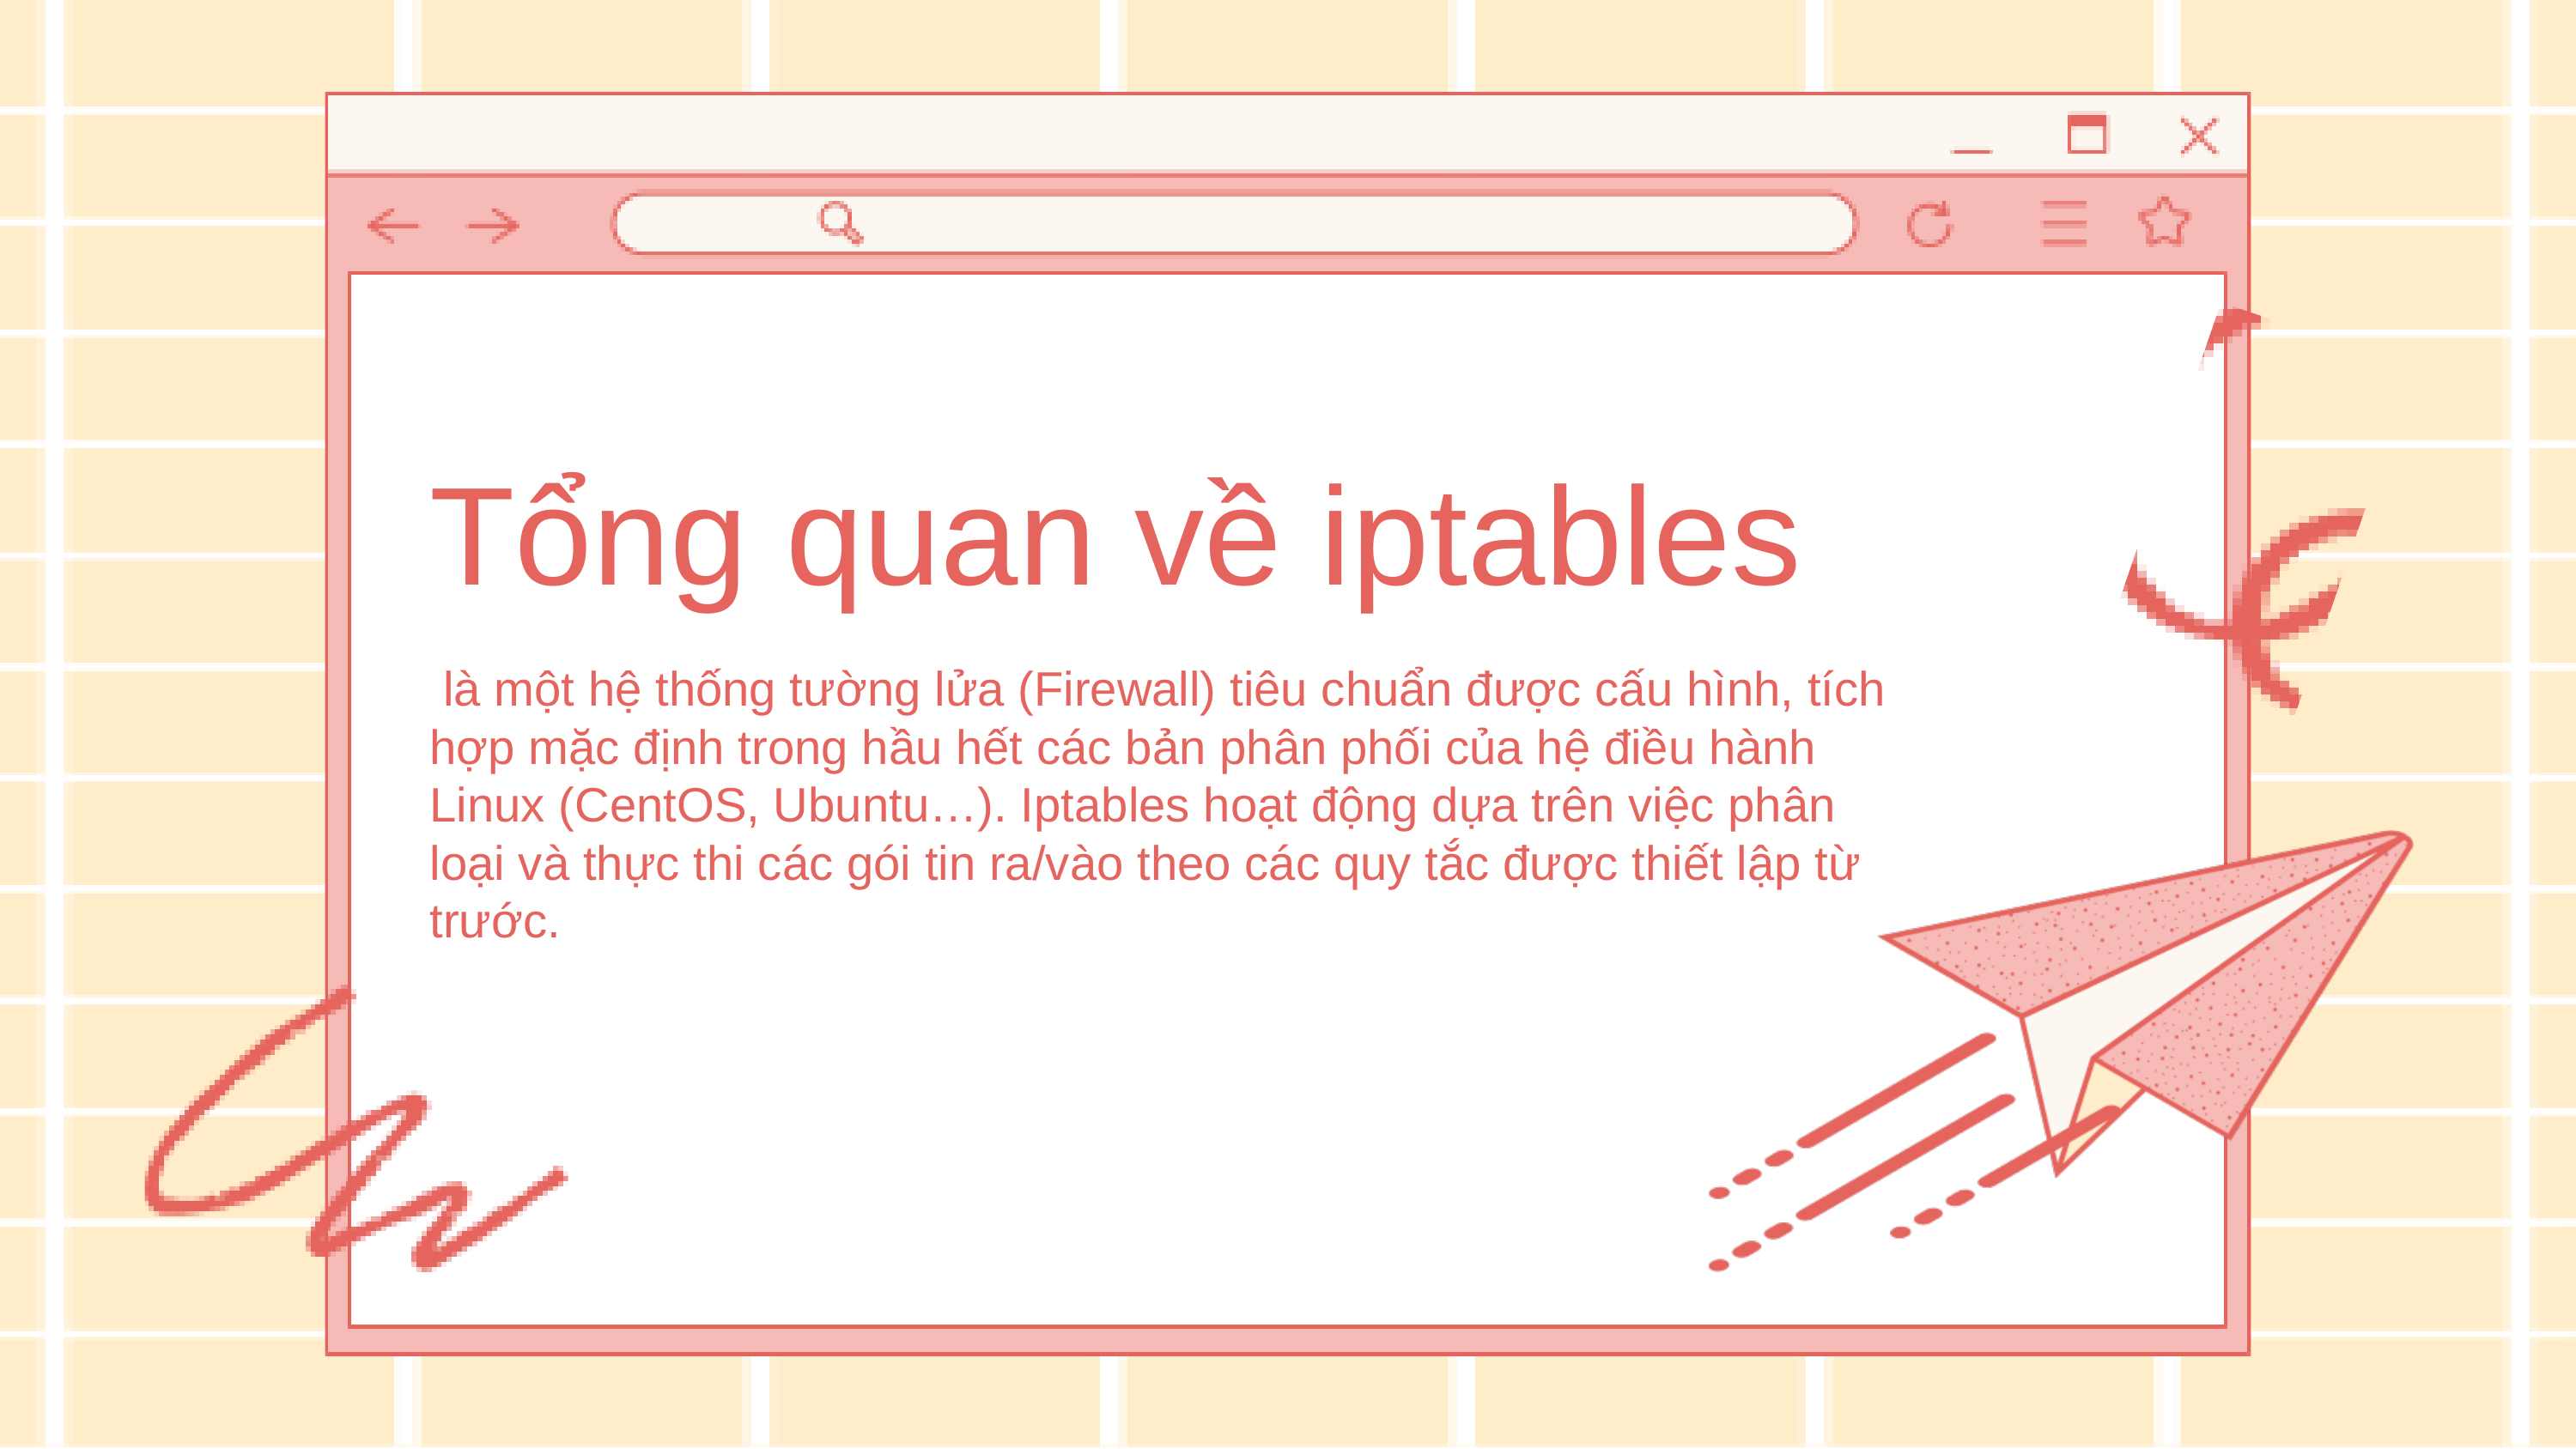

Tổng quan về iptables
 là một hệ thống tường lửa (Firewall) tiêu chuẩn được cấu hình, tích hợp mặc định trong hầu hết các bản phân phối của hệ điều hành Linux (CentOS, Ubuntu…). Iptables hoạt động dựa trên việc phân loại và thực thi các gói tin ra/vào theo các quy tắc được thiết lập từ trước.